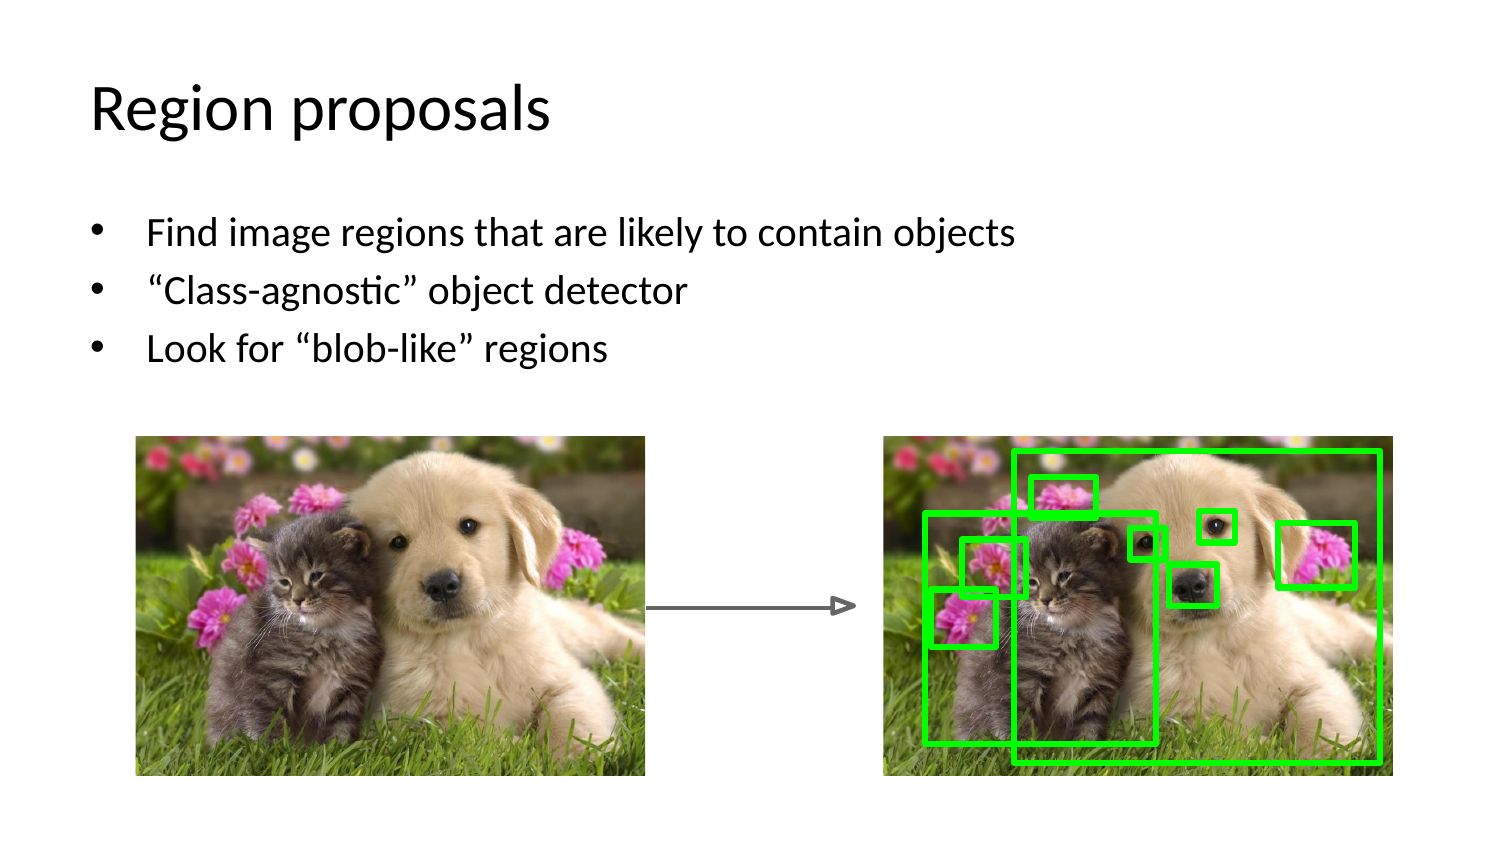

# Region proposals
Find image regions that are likely to contain objects
“Class-agnostic” object detector
Look for “blob-like” regions